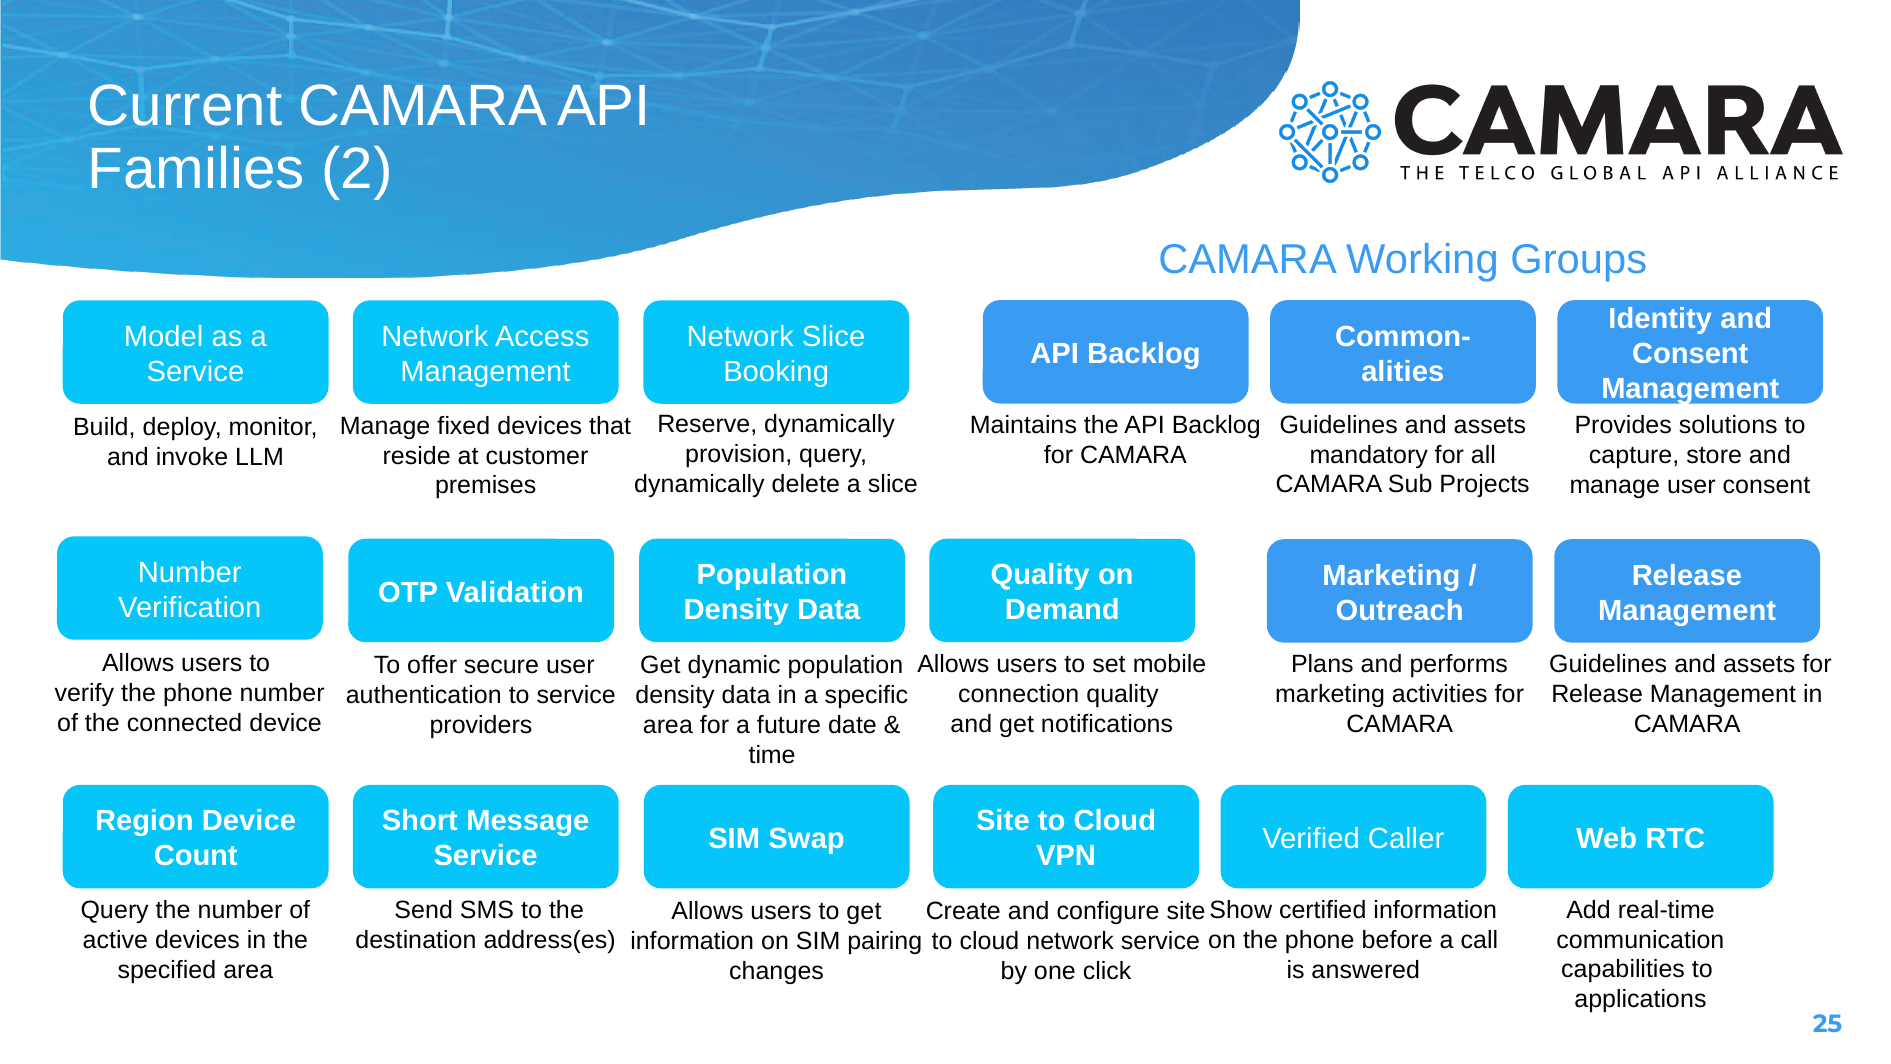

# Current CAMARA API Families (2)
CAMARA Working Groups
API Backlog
Maintains the API Backlog for CAMARA
Common-
alities
Guidelines and assets mandatory for all CAMARA Sub Projects
Identity and Consent Management
Provides solutions to capture, store and manage user consent
Model as a Service
Build, deploy, monitor, and invoke LLM
Network Access Management
Manage fixed devices that reside at customer premises
Network Slice Booking
Reserve, dynamically provision, query, dynamically delete a slice
Number Verification
Allows users to
verify the phone number of the connected device
OTP Validation
 To offer secure user authentication to service providers
Population Density Data
Get dynamic population density data in a specific area for a future date & time
Quality on Demand
Allows users to set mobile connection quality
and get notifications
Marketing / Outreach
Plans and performs marketing activities for CAMARA
Release Management
 Guidelines and assets for Release Management in CAMARA
Region Device Count
Query the number of active devices in the specified area
Short Message Service
 Send SMS to the destination address(es)
SIM Swap
Allows users to get information on SIM pairing changes
Site to Cloud VPN
Create and configure site to cloud network service by one click
Verified Caller
Show certified information on the phone before a call is answered
Web RTC
Add real-time communication capabilities to  applications